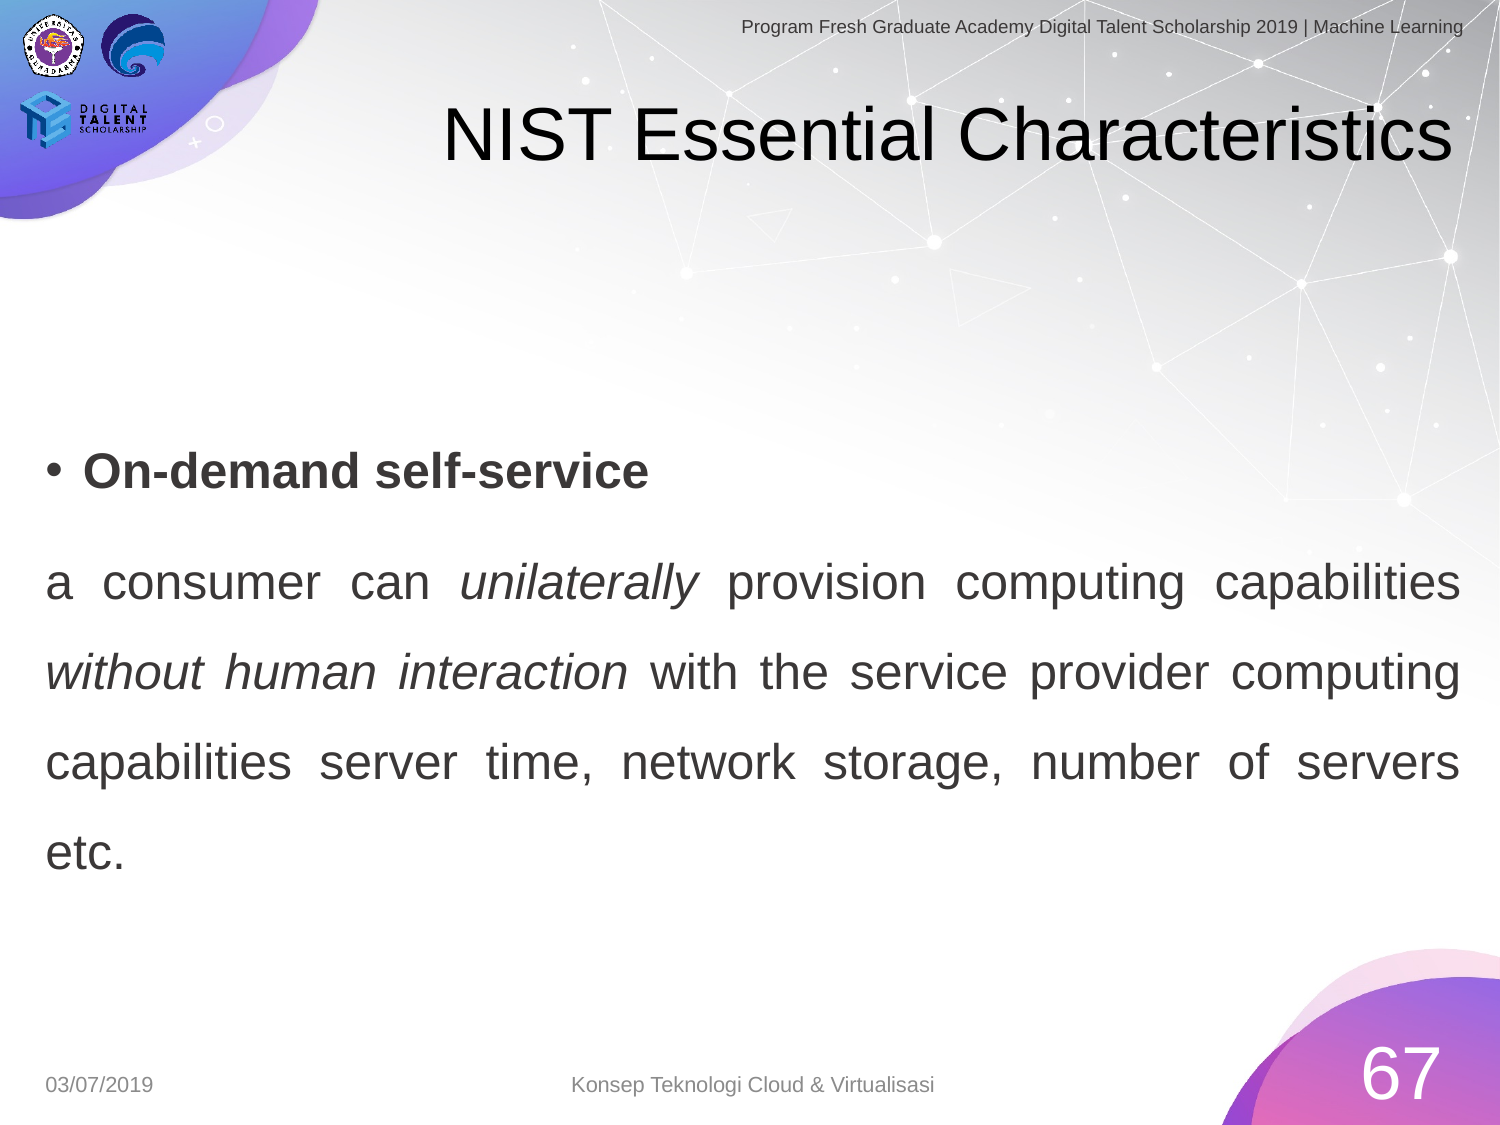

# NIST Essential Characteristics
On-demand self-service
a consumer can unilaterally provision computing capabilities without human interaction with the service provider computing capabilities server time, network storage, number of servers etc.
67
Konsep Teknologi Cloud & Virtualisasi
03/07/2019